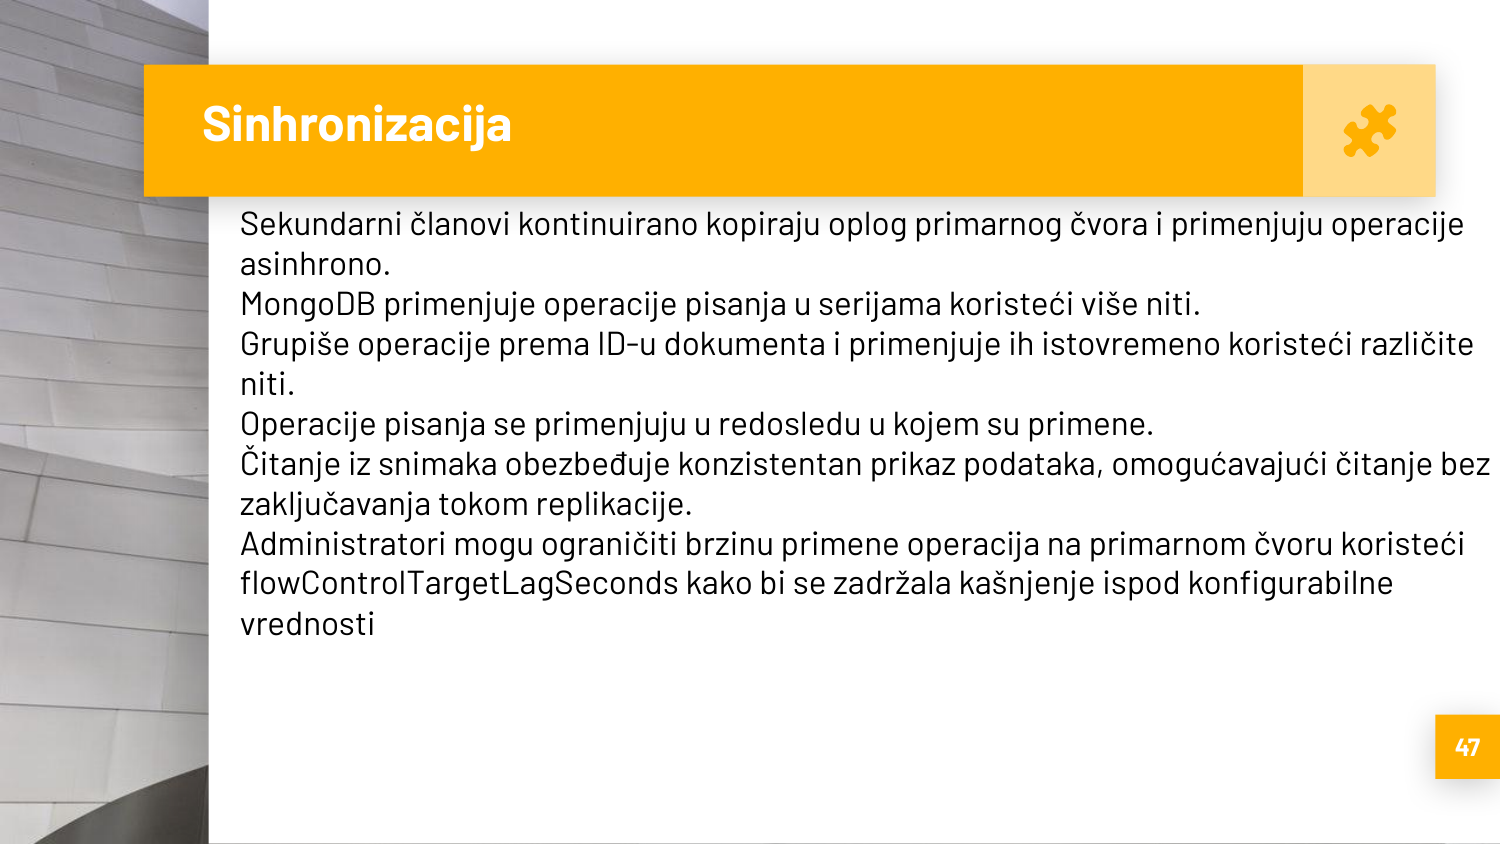

Sinhronizacija

Sekundarni članovi kontinuirano kopiraju oplog primarnog čvora i primenjuju operacije asinhrono.
MongoDB primenjuje operacije pisanja u serijama koristeći više niti.
Grupiše operacije prema ID-u dokumenta i primenjuje ih istovremeno koristeći različite niti.
Operacije pisanja se primenjuju u redosledu u kojem su primene.
Čitanje iz snimaka obezbeđuje konzistentan prikaz podataka, omogućavajući čitanje bez zaključavanja tokom replikacije.
Administratori mogu ograničiti brzinu primene operacija na primarnom čvoru koristeći flowControlTargetLagSeconds kako bi se zadržala kašnjenje ispod konfigurabilne vrednosti
47